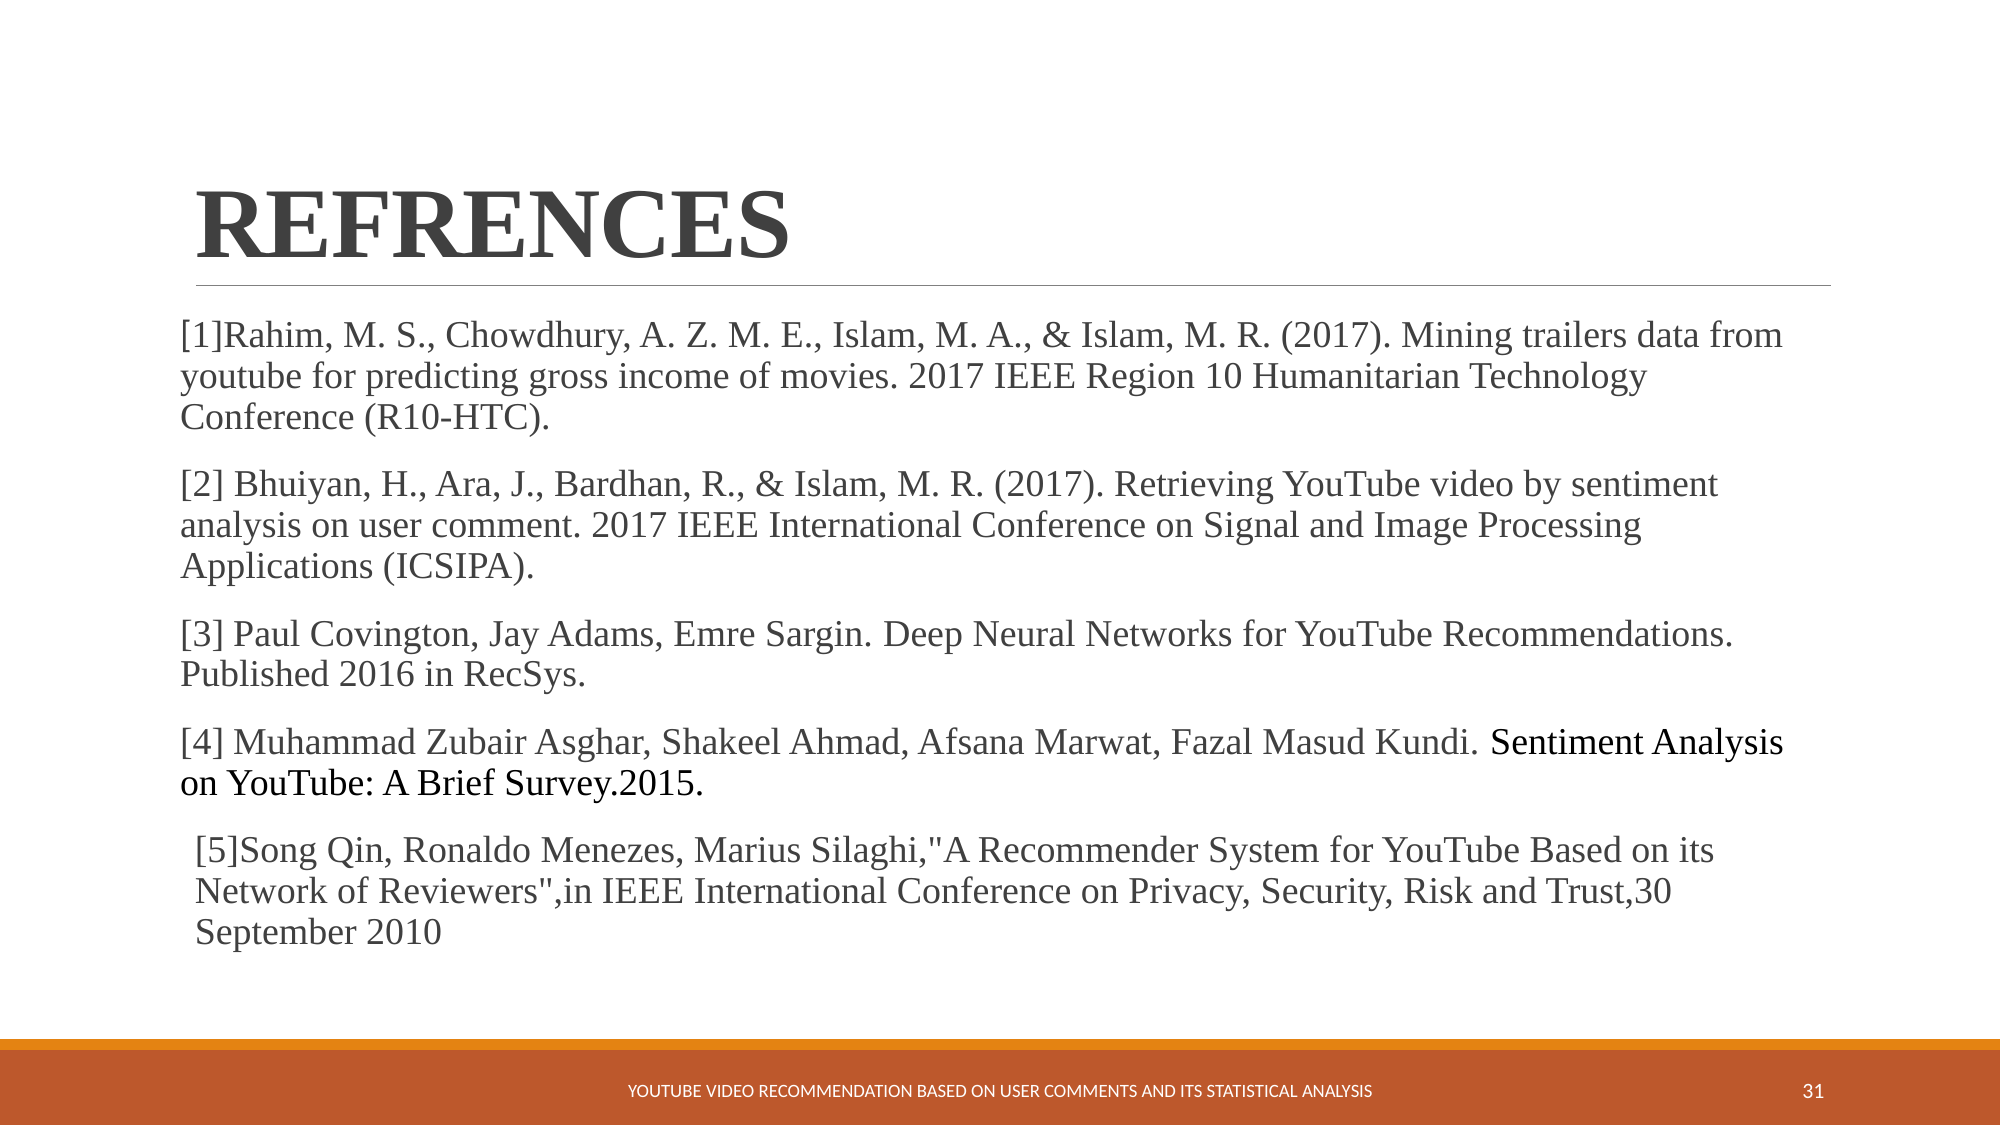

# REFRENCES
[1]Rahim, M. S., Chowdhury, A. Z. M. E., Islam, M. A., & Islam, M. R. (2017). Mining trailers data from youtube for predicting gross income of movies. 2017 IEEE Region 10 Humanitarian Technology Conference (R10-HTC).
[2] Bhuiyan, H., Ara, J., Bardhan, R., & Islam, M. R. (2017). Retrieving YouTube video by sentiment analysis on user comment. 2017 IEEE International Conference on Signal and Image Processing Applications (ICSIPA).
[3] Paul Covington, Jay Adams, Emre Sargin. Deep Neural Networks for YouTube Recommendations. Published 2016 in RecSys.
[4] Muhammad Zubair Asghar, Shakeel Ahmad, Afsana Marwat, Fazal Masud Kundi. Sentiment Analysis on YouTube: A Brief Survey.2015.
[5]Song Qin, Ronaldo Menezes, Marius Silaghi,"A Recommender System for YouTube Based on its Network of Reviewers",in IEEE International Conference on Privacy, Security, Risk and Trust,30 September 2010

YOUTUBE VIDEO RECOMMENDATION BASED ON USER COMMENTS AND ITS STATISTICAL ANALYSIS
31